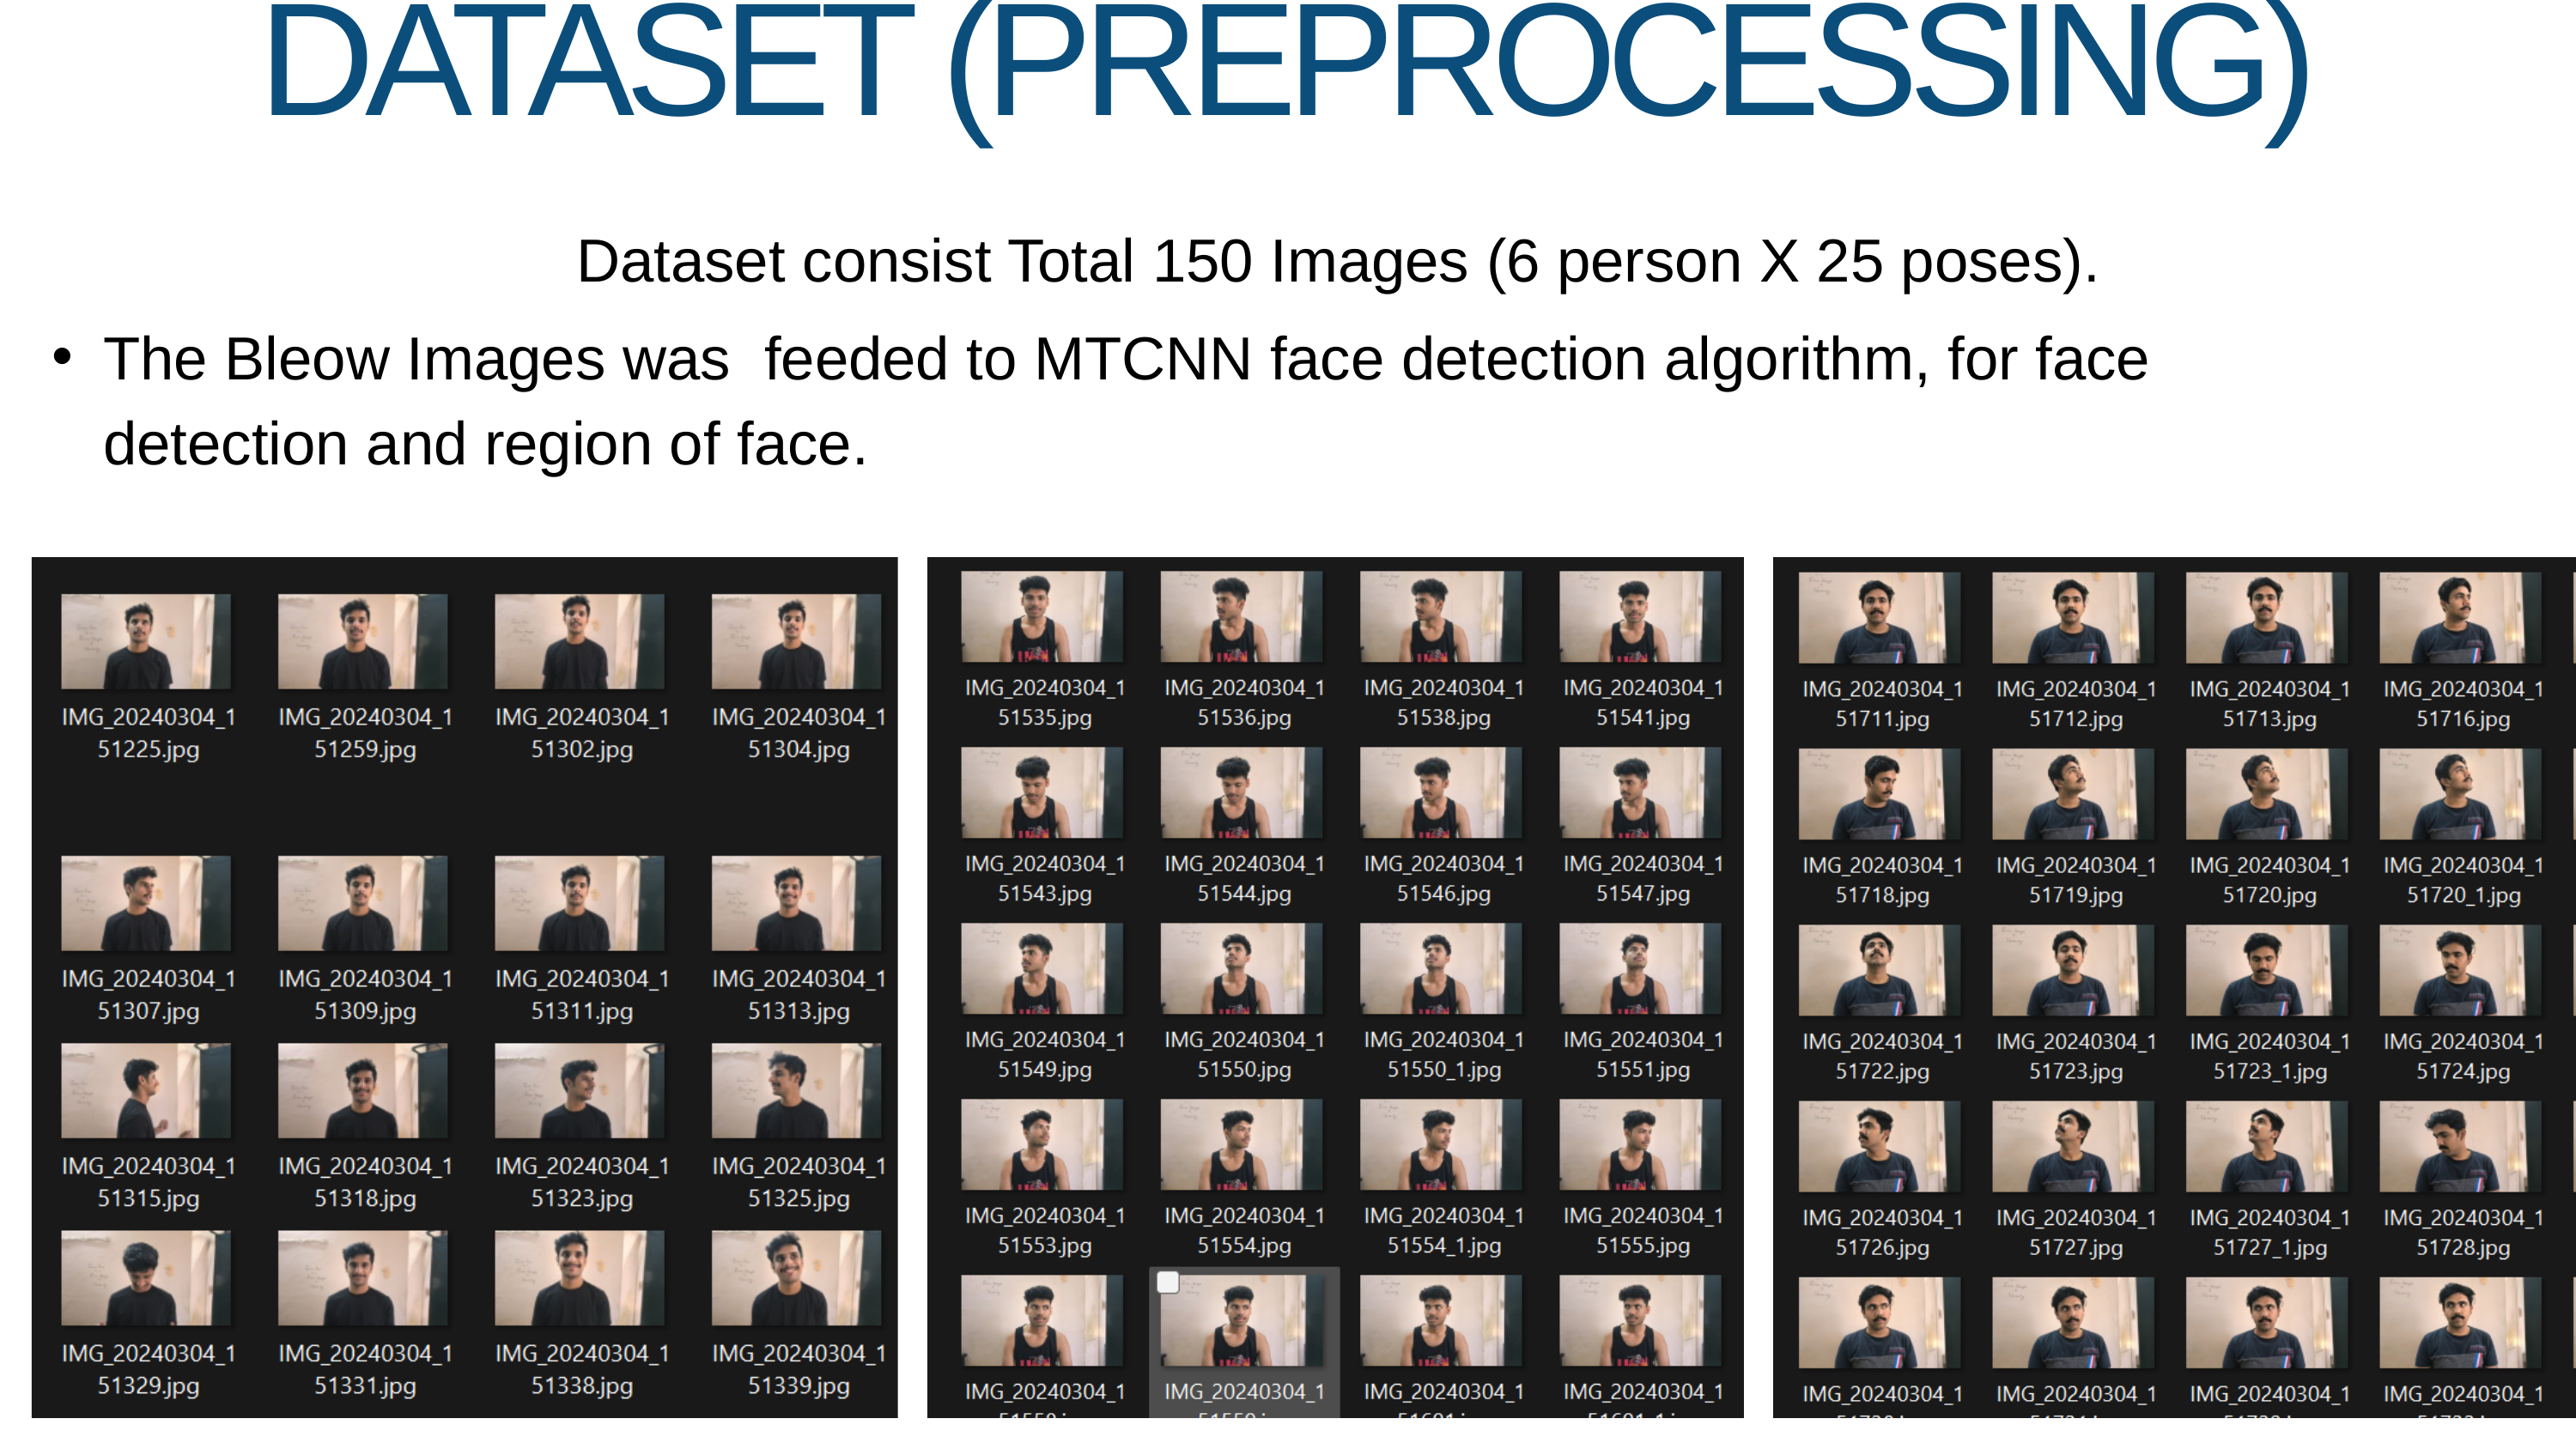

DATASET (PREPROCESSING)
Dataset consist Total 150 Images (6 person X 25 poses).
The Bleow Images was  feeded to MTCNN face detection algorithm, for face detection and region of face.